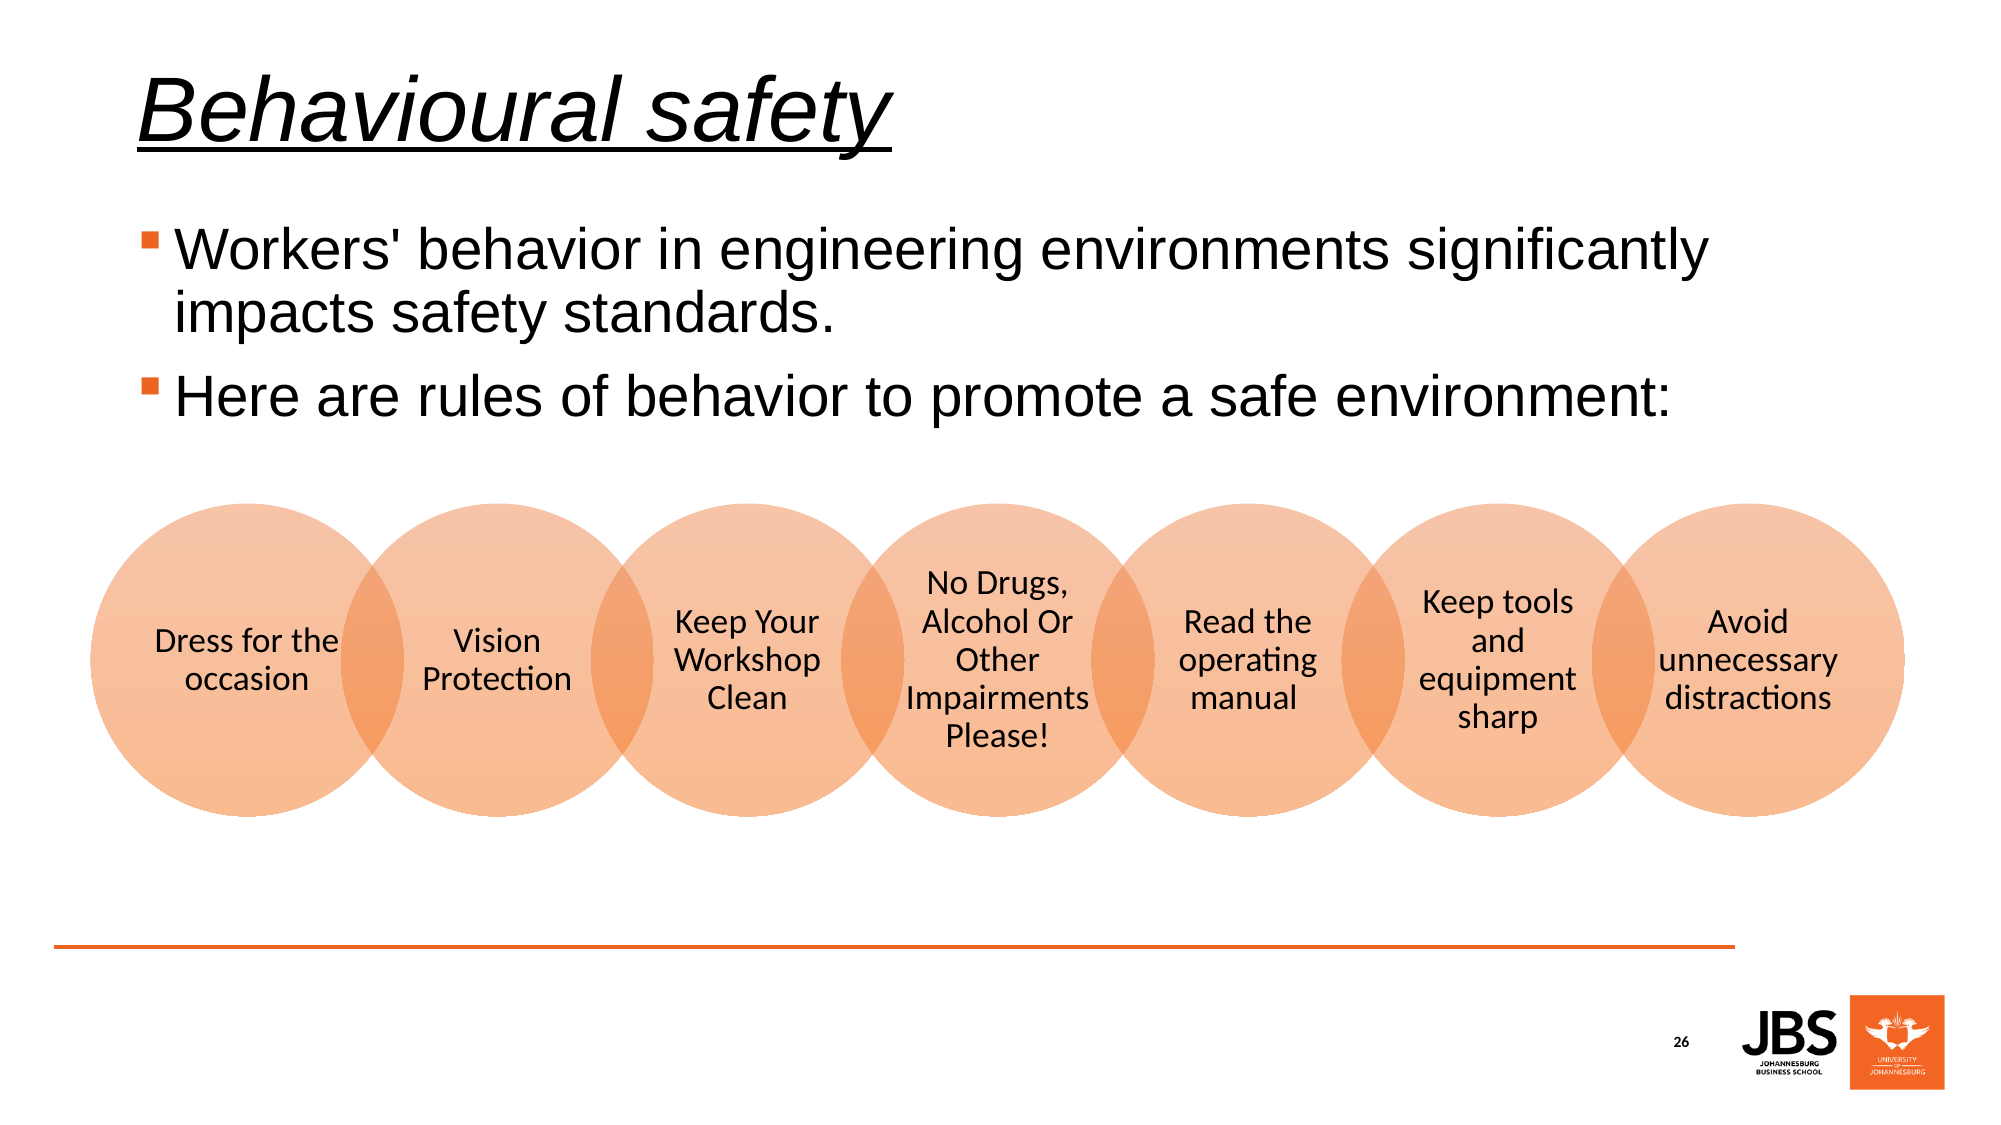

# Behavioural safety
Workers' behavior in engineering environments significantly impacts safety standards.
Here are rules of behavior to promote a safe environment:

Dress for the occasion
Vision Protection
Keep Your Workshop Clean
No Drugs, Alcohol Or Other Impairments Please!
Read the operating manual
Keep tools and equipment sharp
Avoid unnecessary distractions